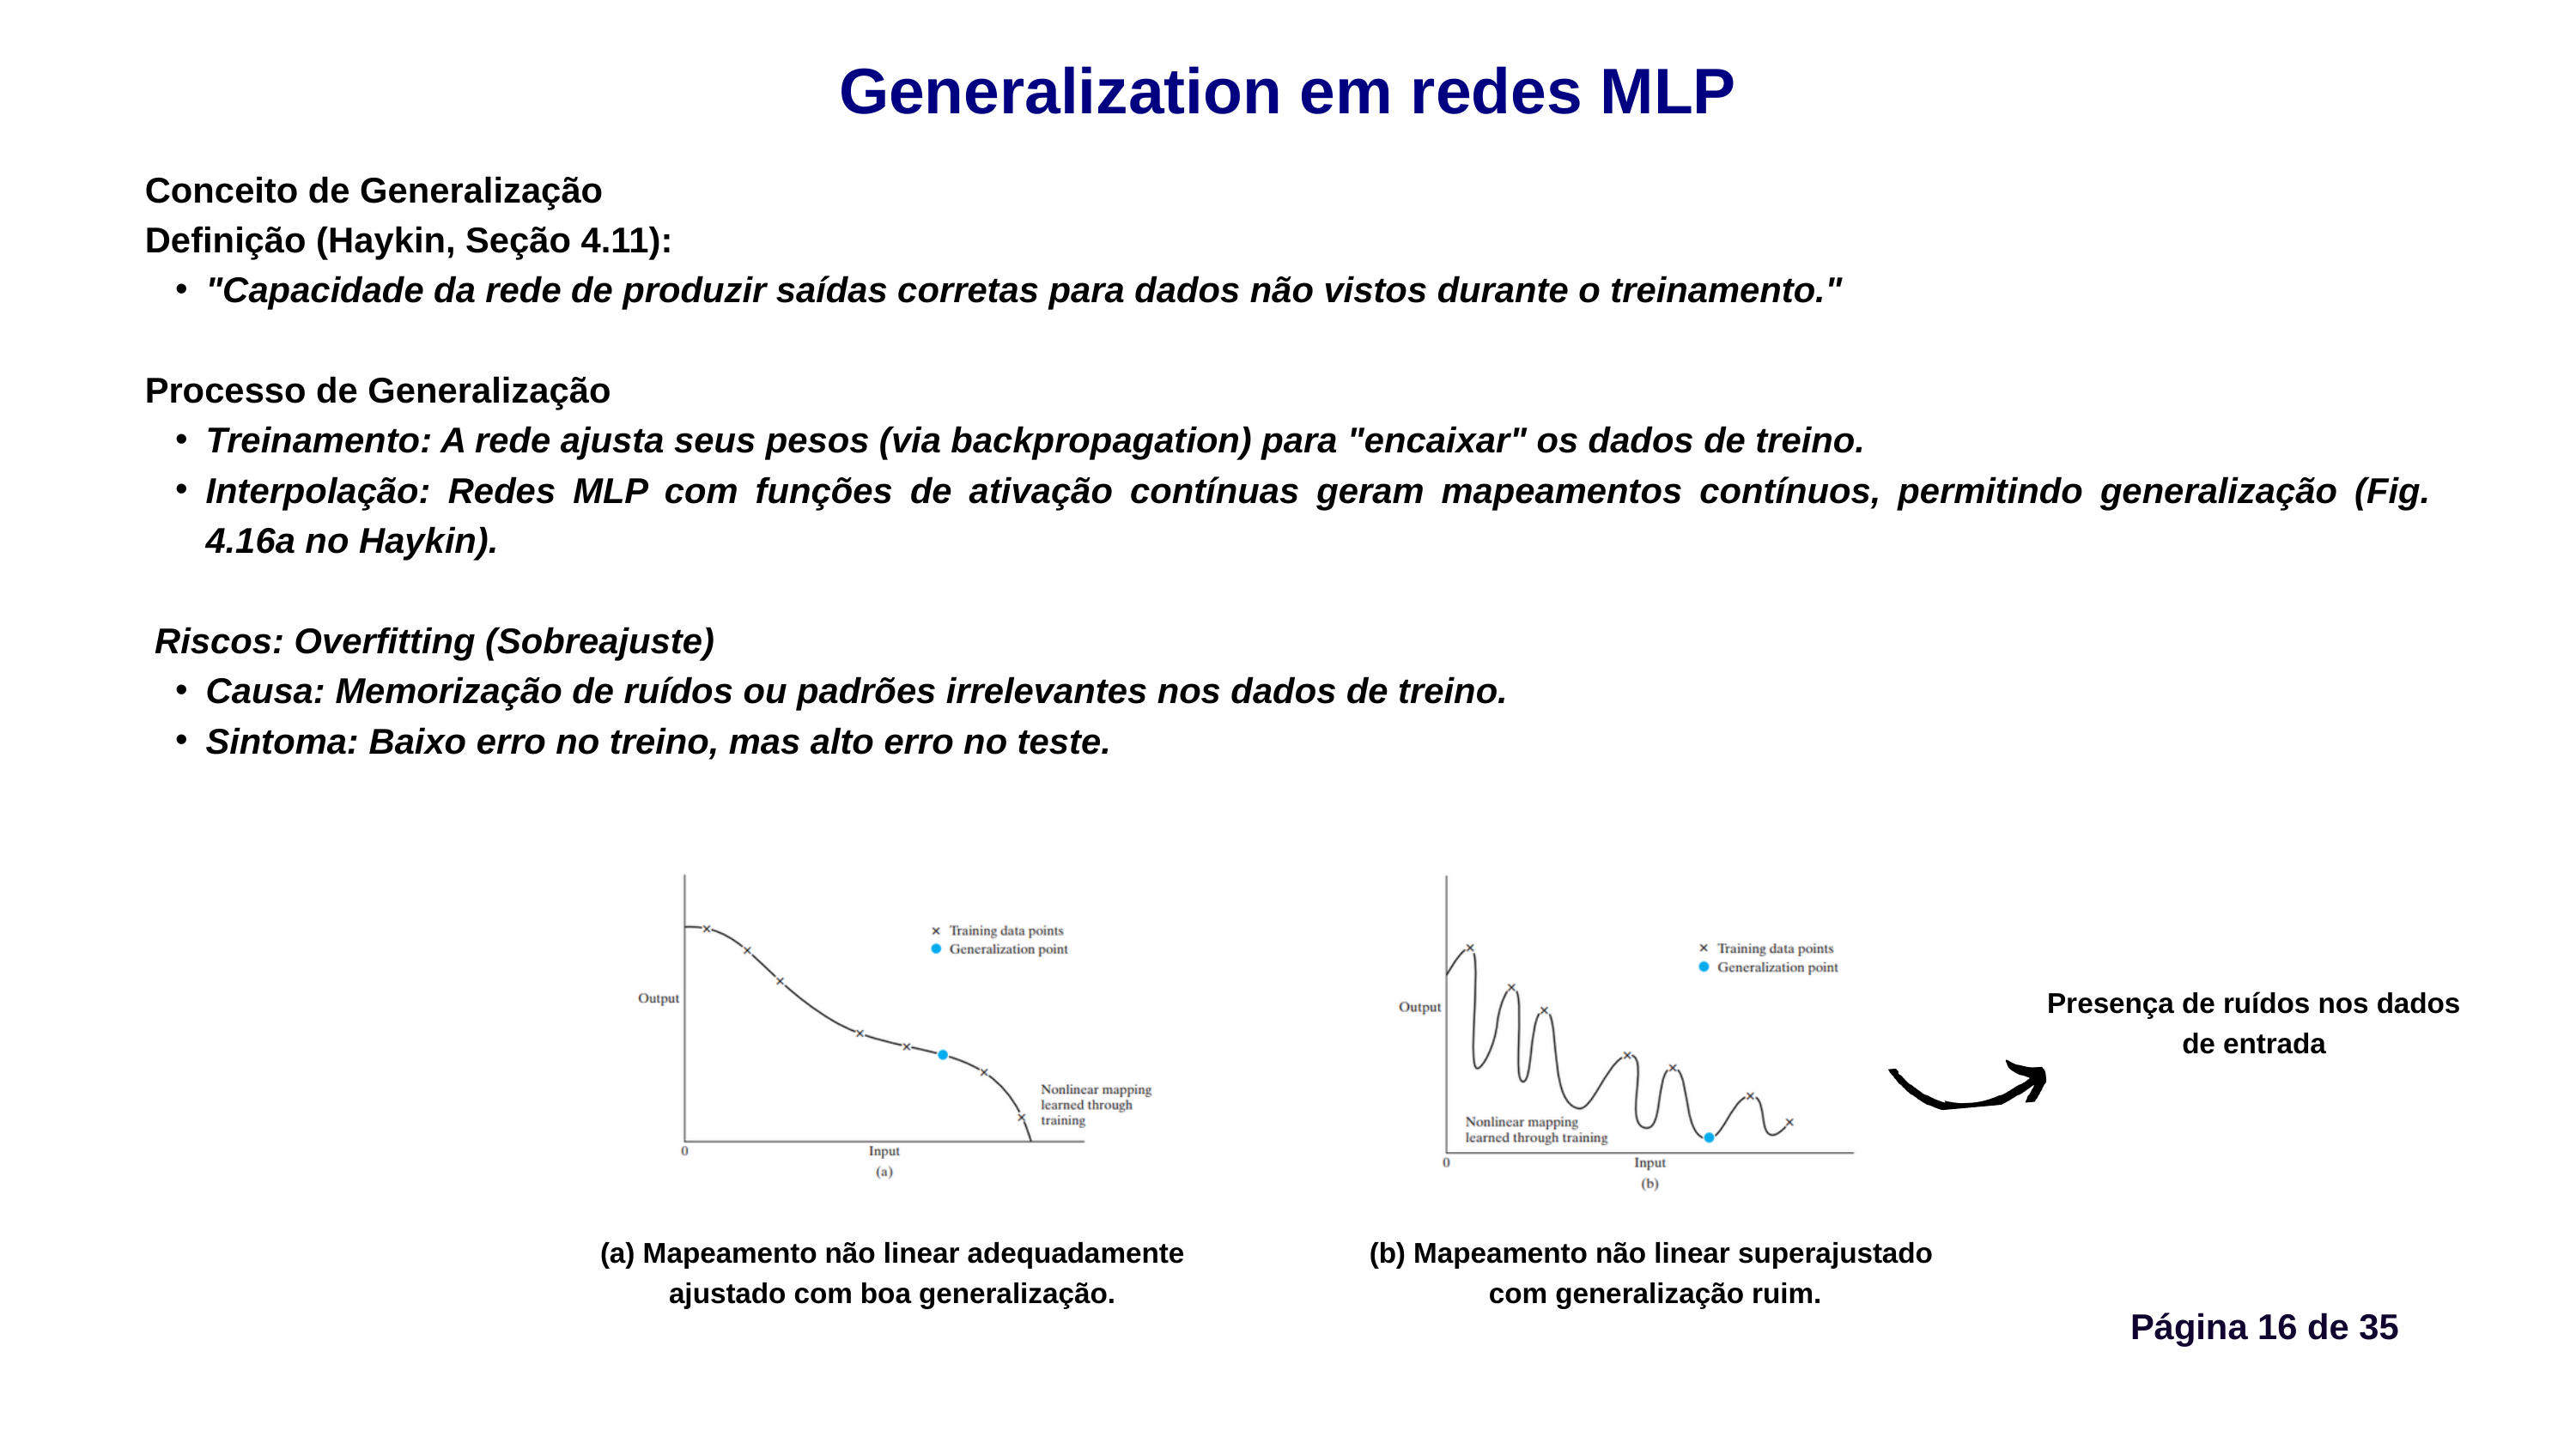

Generalization em redes MLP
Conceito de Generalização
Definição (Haykin, Seção 4.11):
"Capacidade da rede de produzir saídas corretas para dados não vistos durante o treinamento."

Processo de Generalização
Treinamento: A rede ajusta seus pesos (via backpropagation) para "encaixar" os dados de treino.
Interpolação: Redes MLP com funções de ativação contínuas geram mapeamentos contínuos, permitindo generalização (Fig. 4.16a no Haykin).

 Riscos: Overfitting (Sobreajuste)
Causa: Memorização de ruídos ou padrões irrelevantes nos dados de treino.
Sintoma: Baixo erro no treino, mas alto erro no teste.

Presença de ruídos nos dados de entrada

(a) Mapeamento não linear adequadamente
ajustado com boa generalização.
(b) Mapeamento não linear superajustado
com generalização ruim.
Página 16 de 35